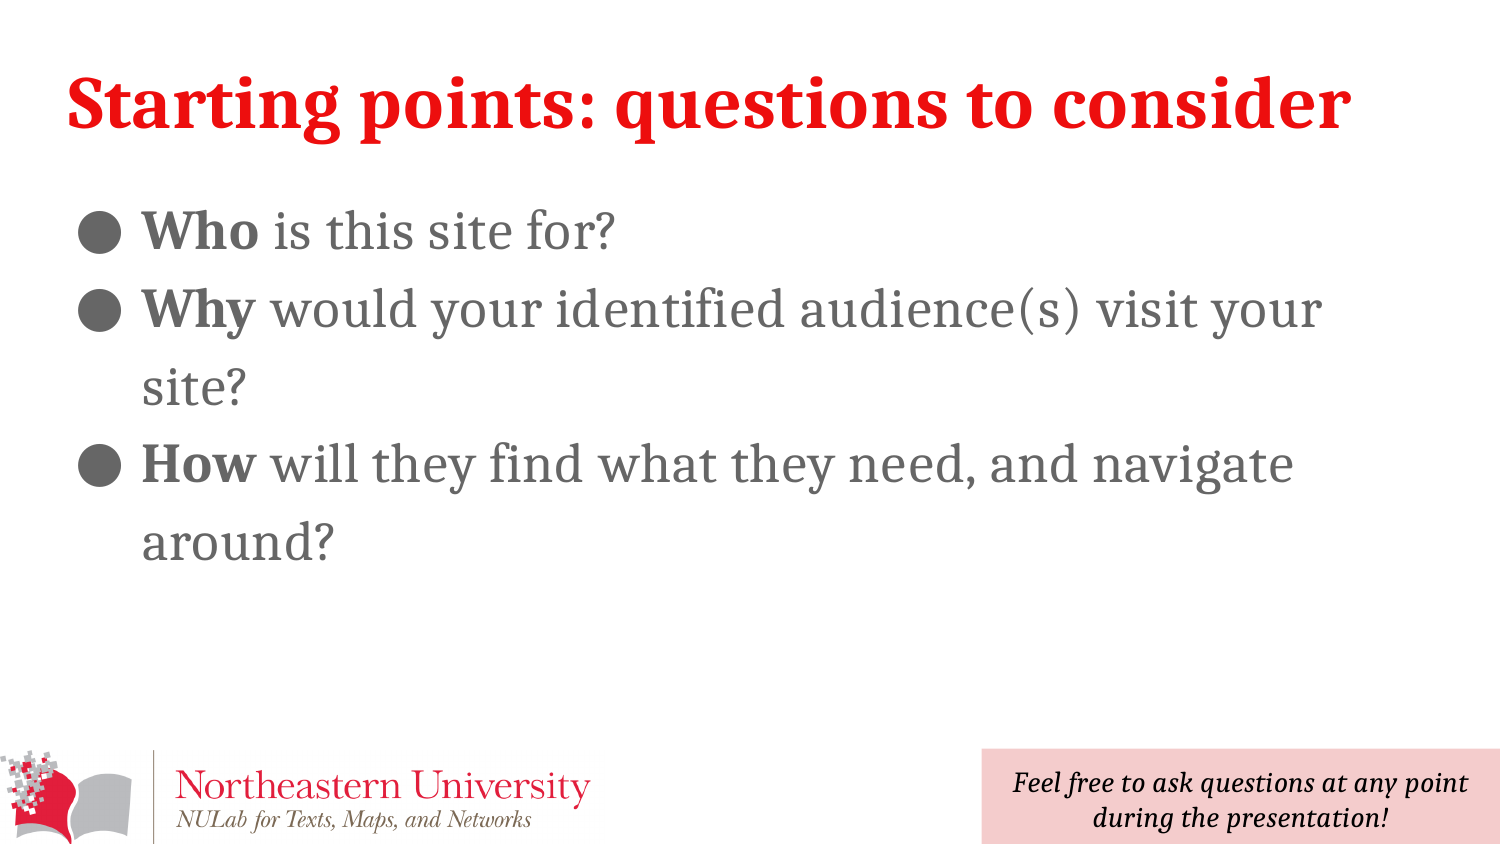

# Starting points: questions to consider

Who is this site for?
Why would your identified audience(s) visit your site?
How will they find what they need, and navigate around?